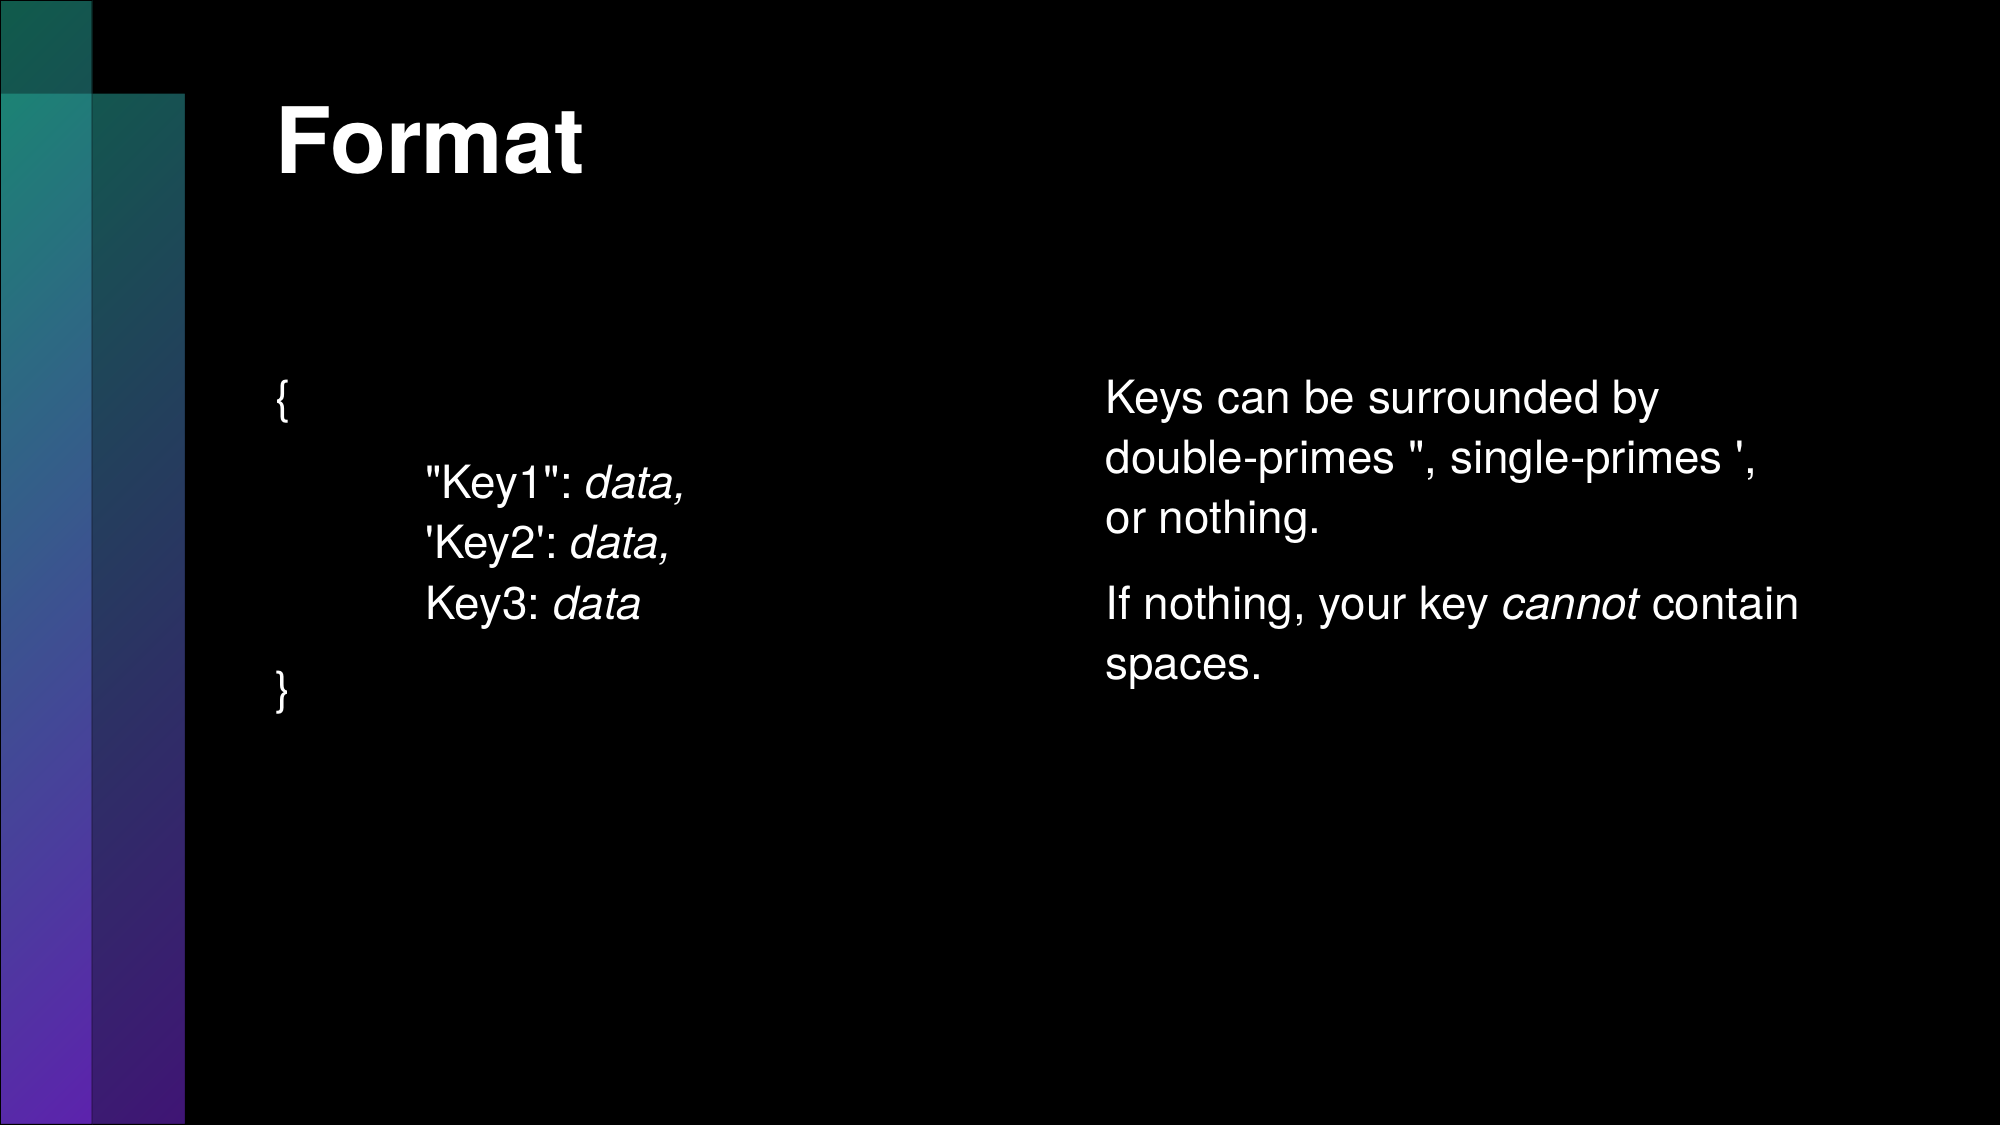

# Format
{
	"Key1": data,
	'Key2': data,
	Key3: data
}
Keys can be surrounded by double-primes ", single-primes ', or nothing.
If nothing, your key cannot contain spaces.